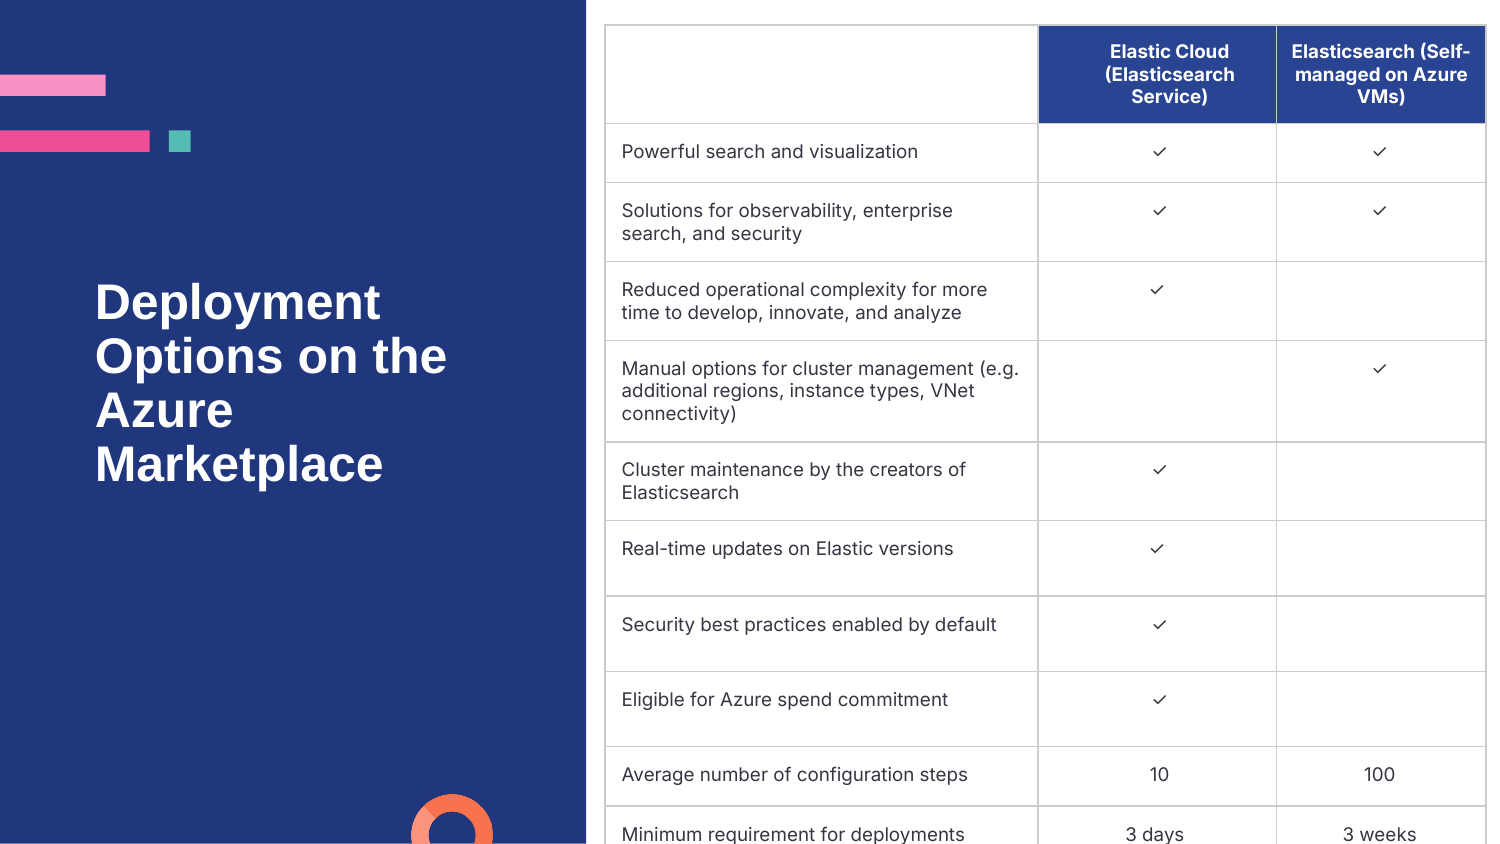

|  | Elastic Cloud (Elasticsearch Service) | Elasticsearch (Self-managed on Azure VMs) |
| --- | --- | --- |
| Powerful search and visualization | ✓ | ✓ |
| Solutions for observability, enterprise search, and security | ✓ | ✓ |
| Reduced operational complexity for more time to develop, innovate, and analyze | ✓ |  |
| Manual options for cluster management (e.g. additional regions, instance types, VNet connectivity) |  | ✓ |
| Cluster maintenance by the creators of Elasticsearch | ✓ |  |
| Real-time updates on Elastic versions | ✓ |  |
| Security best practices enabled by default | ✓ |  |
| Eligible for Azure spend commitment | ✓ |  |
| Average number of configuration steps | 10 | 100 |
| Minimum requirement for deployments | 3 days | 3 weeks |
# Deployment Options on the Azure Marketplace